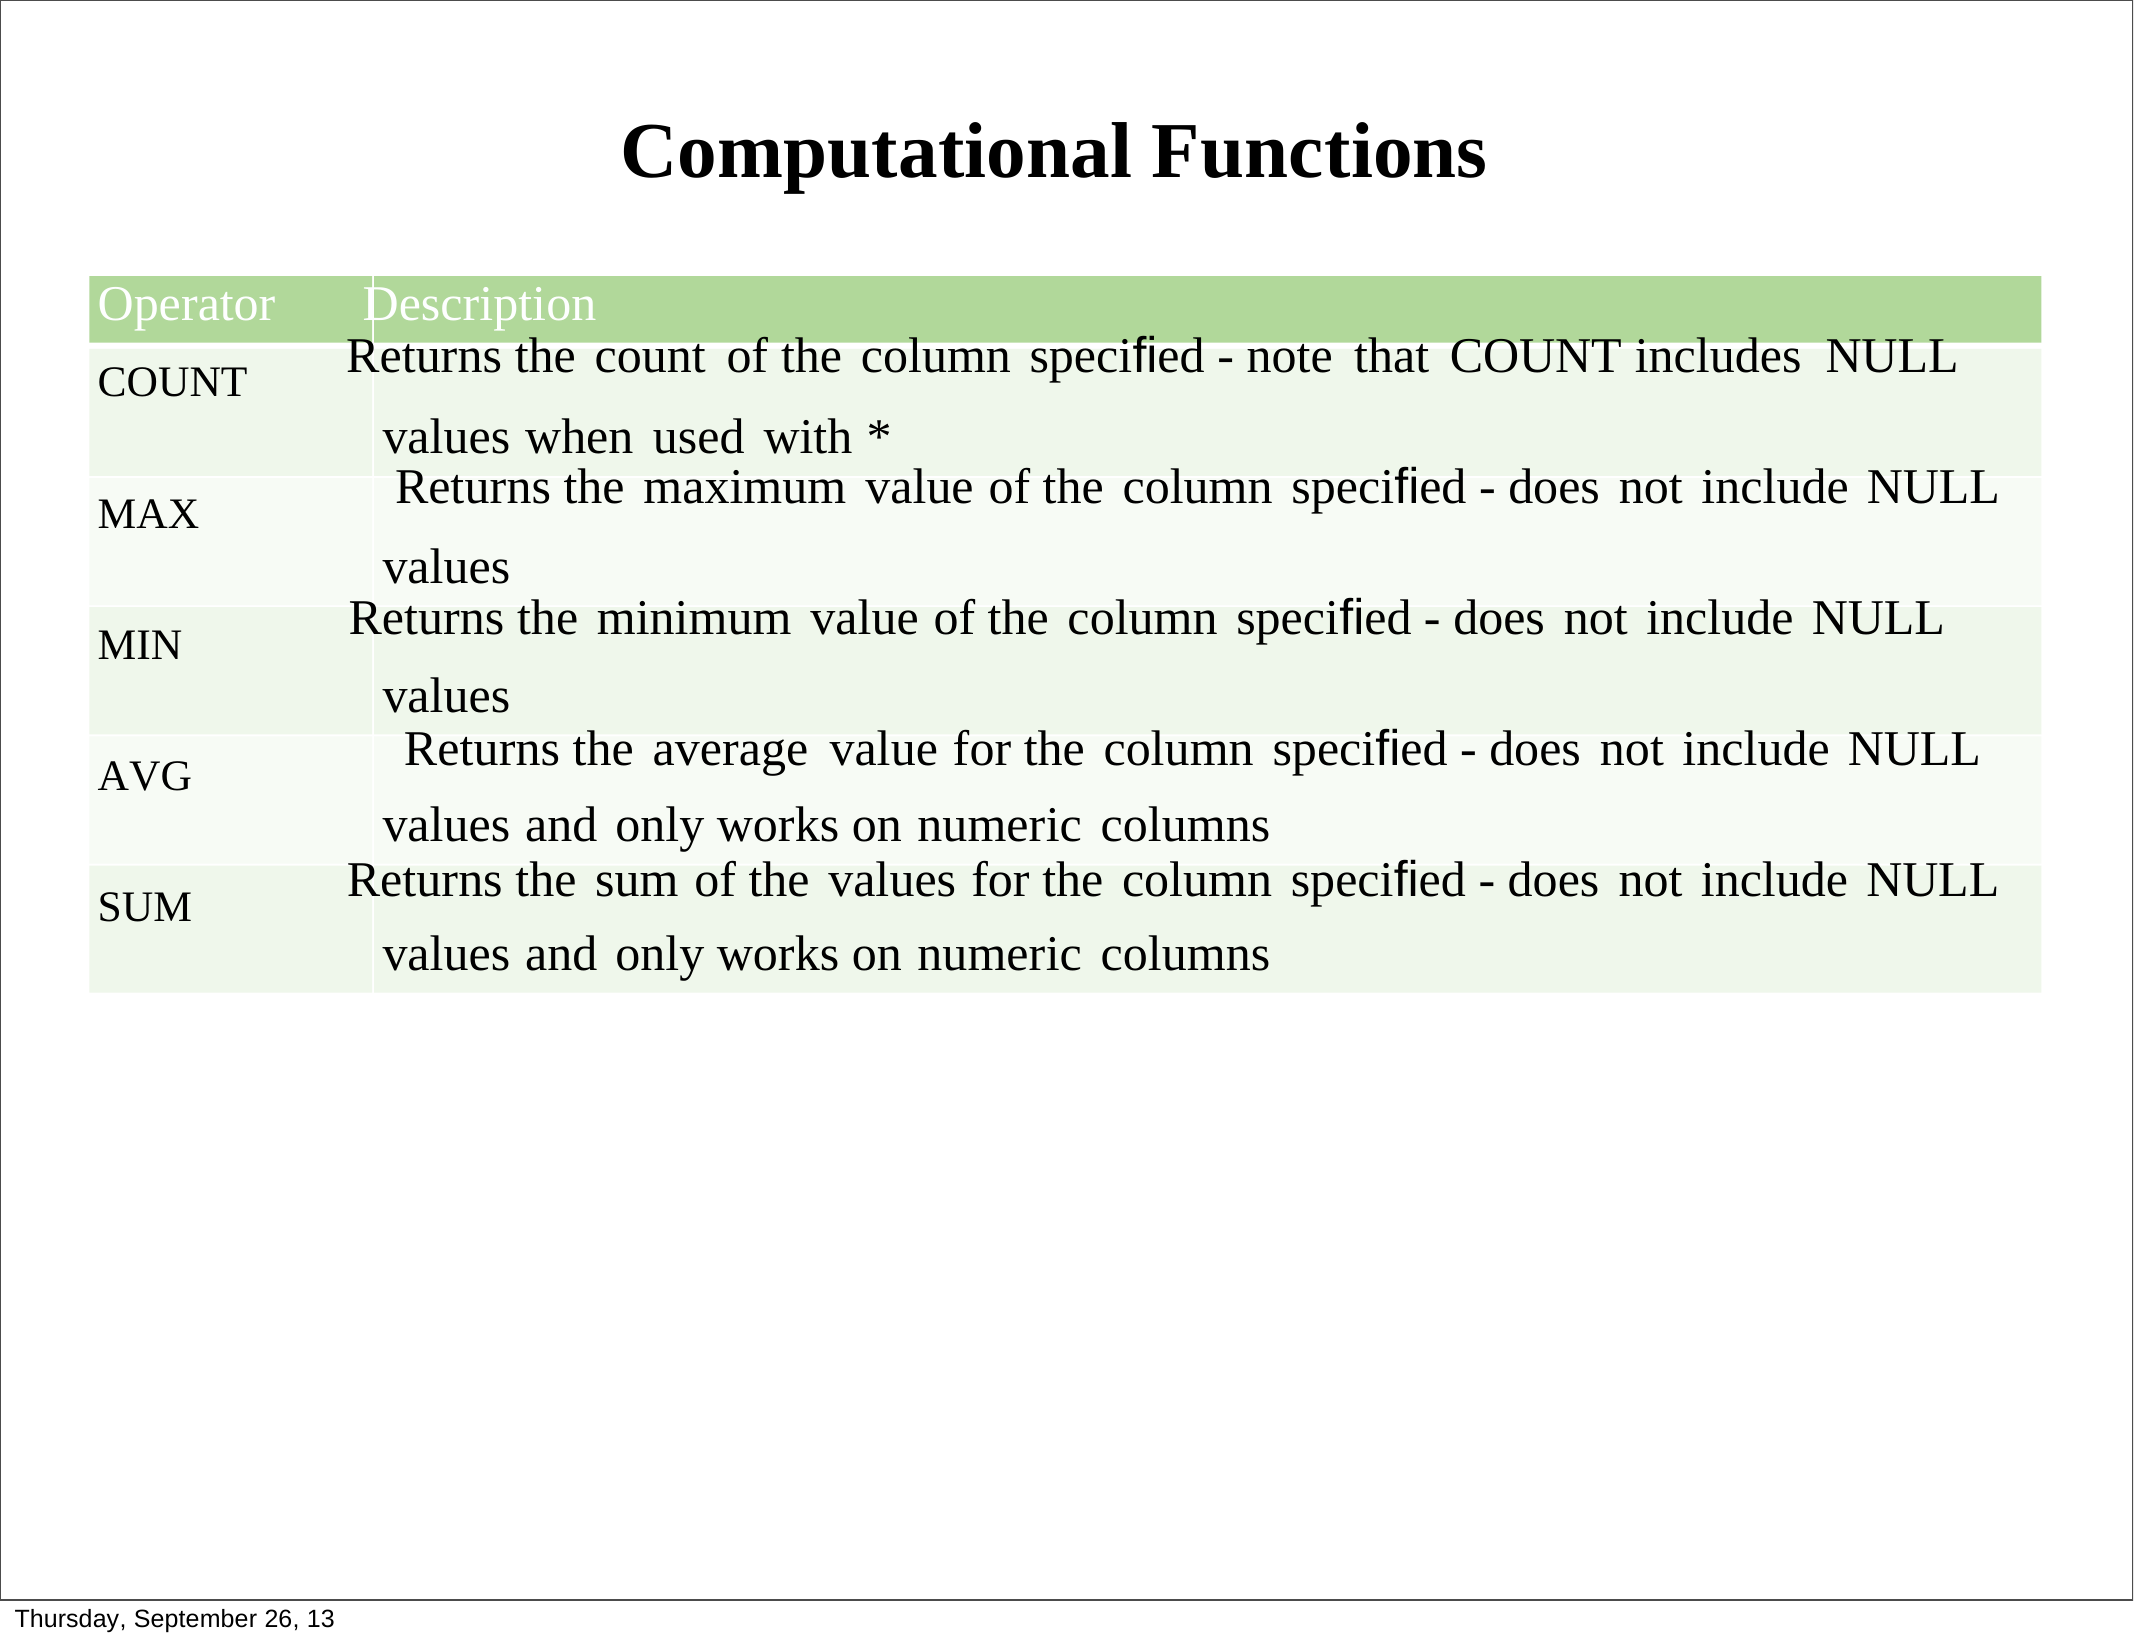

Computational Functions
Operator      Description
COUNT         Returns the count of the column specified - note that COUNT includes NULL
MAX                 Returns the maximum value of the column specified - does not include NULL
MIN              Returns the minimum value of the column specified - does not include NULL
AVG                   Returns the average value for the column specified - does not include NULL
SUM              Returns the sum of the values for the column specified - does not include NULL

values when used with *

values

values

values and only works on numeric columns

values and only works on numeric columns

Thursday, September 26, 13